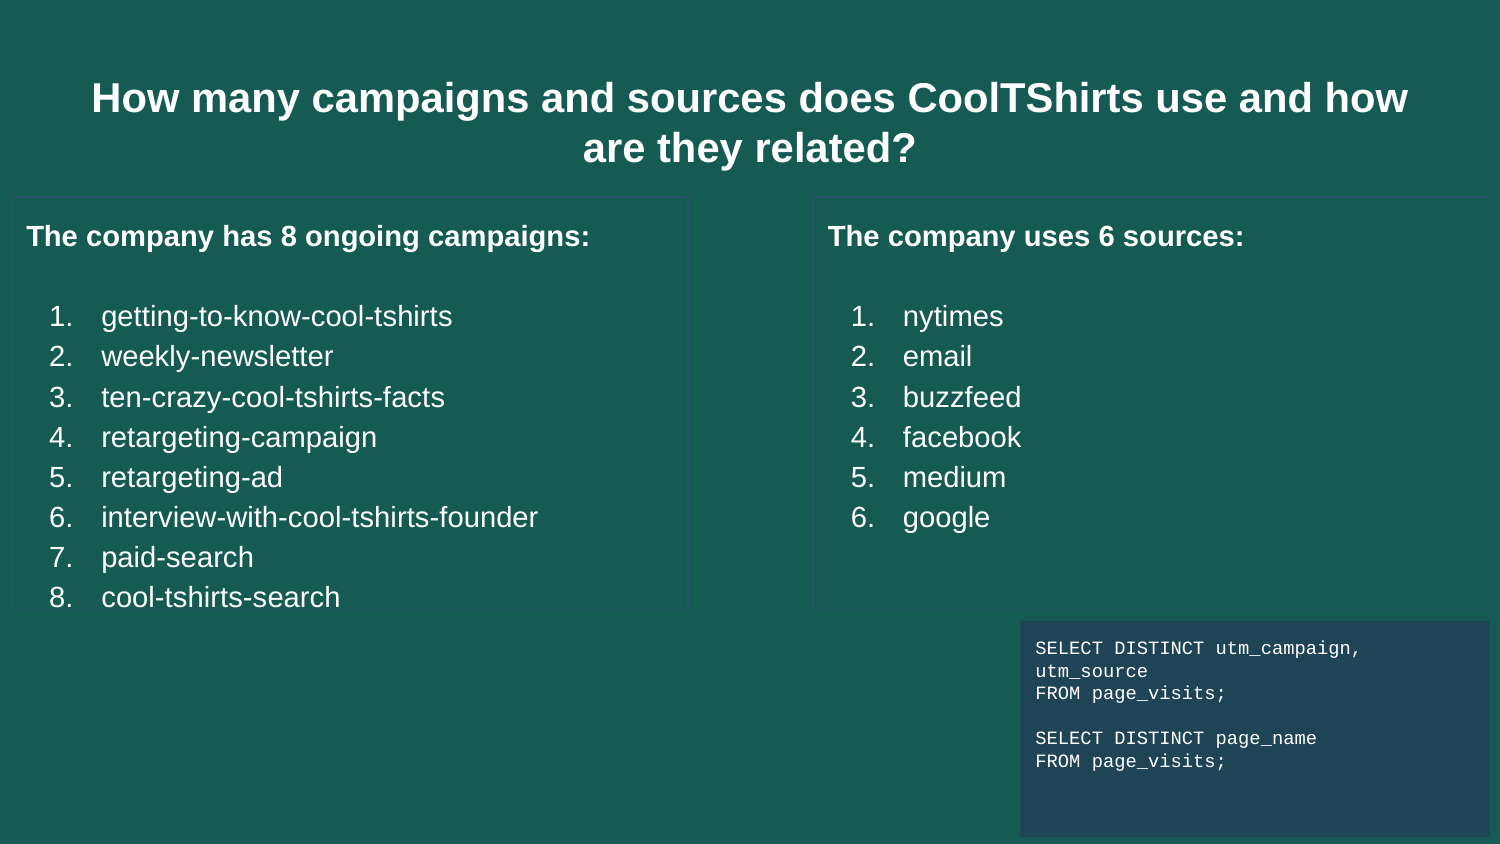

How many campaigns and sources does CoolTShirts use and how are they related?
The company has 8 ongoing campaigns:

getting-to-know-cool-tshirts
weekly-newsletter
ten-crazy-cool-tshirts-facts
retargeting-campaign
retargeting-ad
interview-with-cool-tshirts-founder
paid-search
cool-tshirts-search

The company uses 6 sources:

nytimes
email
buzzfeed
facebook
medium
google

SELECT DISTINCT utm_campaign, utm_source
FROM page_visits;

SELECT DISTINCT page_name
FROM page_visits;